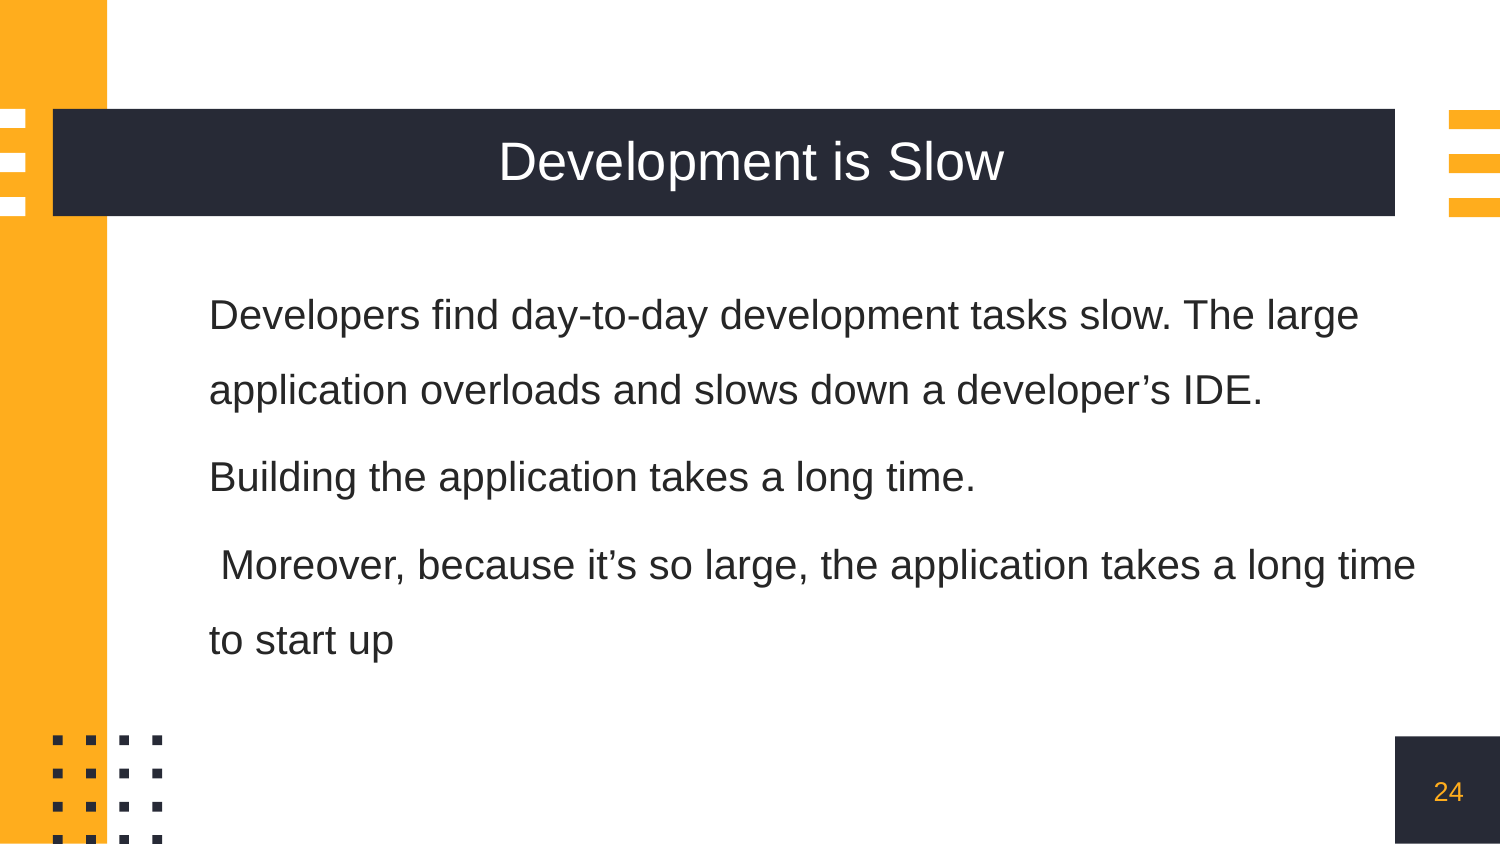

# Development is Slow
Developers find day-to-day development tasks slow. The large application overloads and slows down a developer’s IDE.
Building the application takes a long time.
 Moreover, because it’s so large, the application takes a long time to start up
24